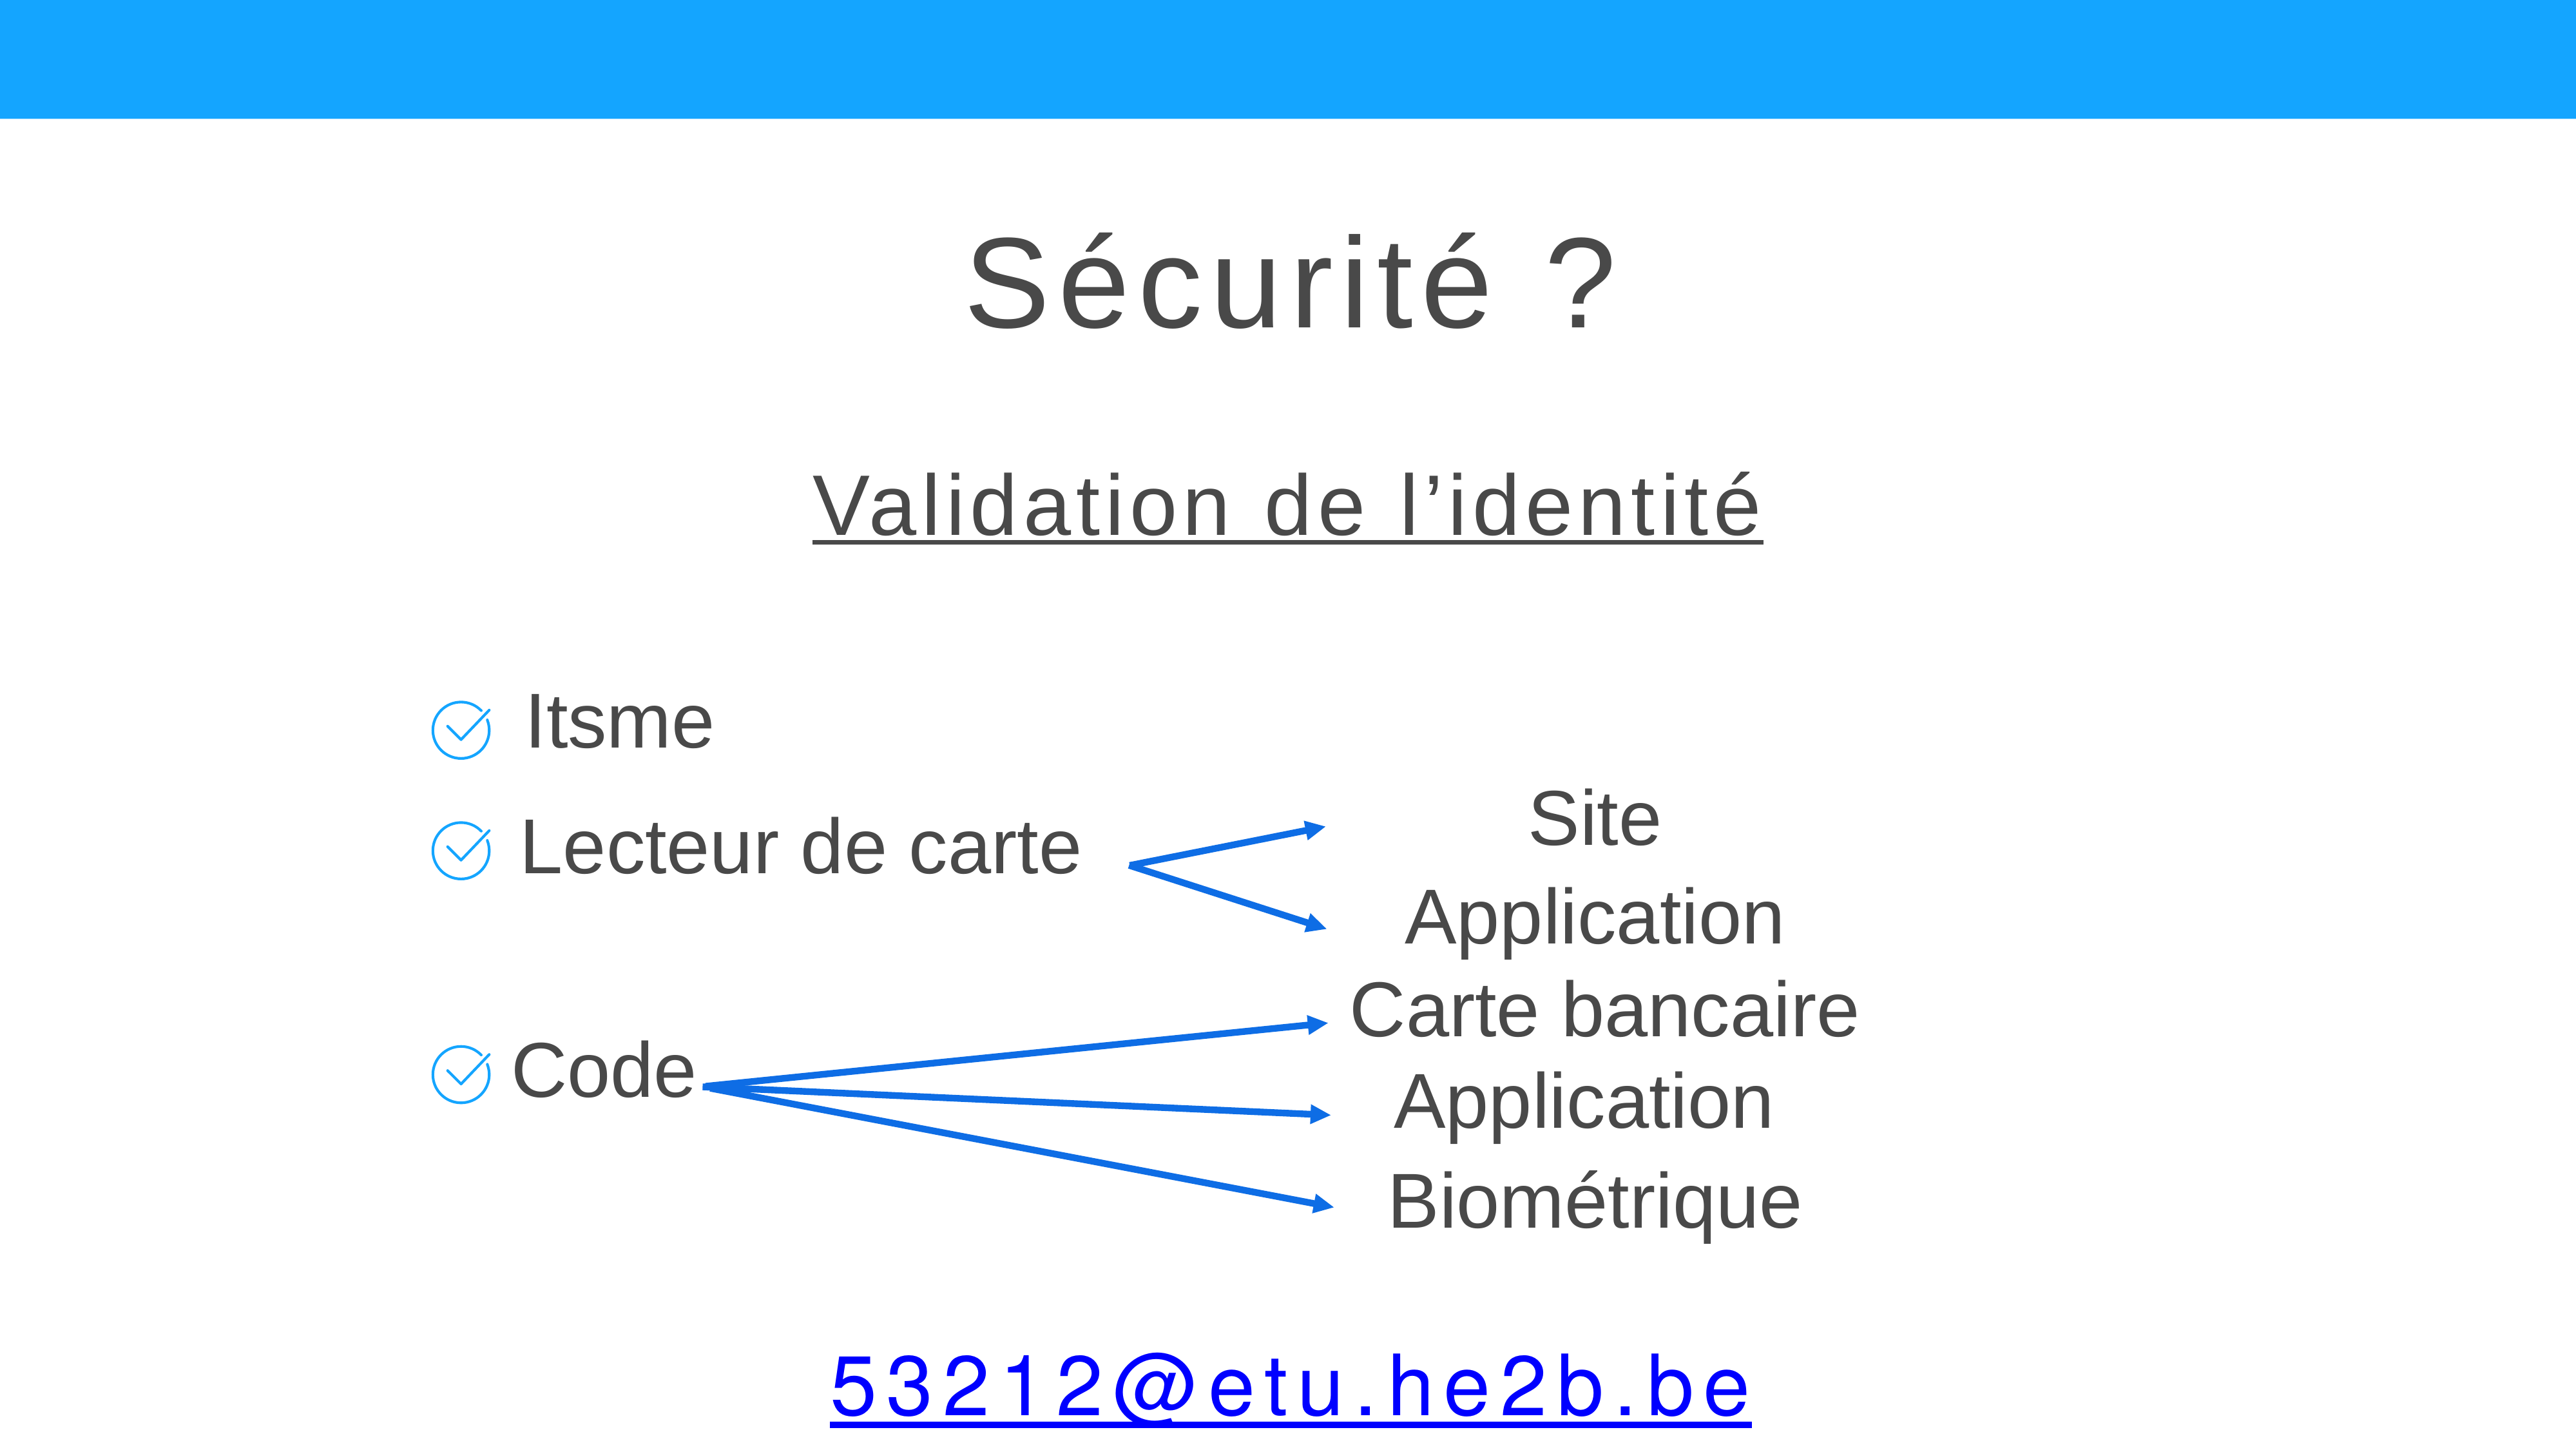

Sécurité ?
Validation de l’identité
Itsme

  Site
Lecteur de carte_

  Application

  Carte bancaire
Code

  Application

  Biométrique
10
53212@etu.he2b.be